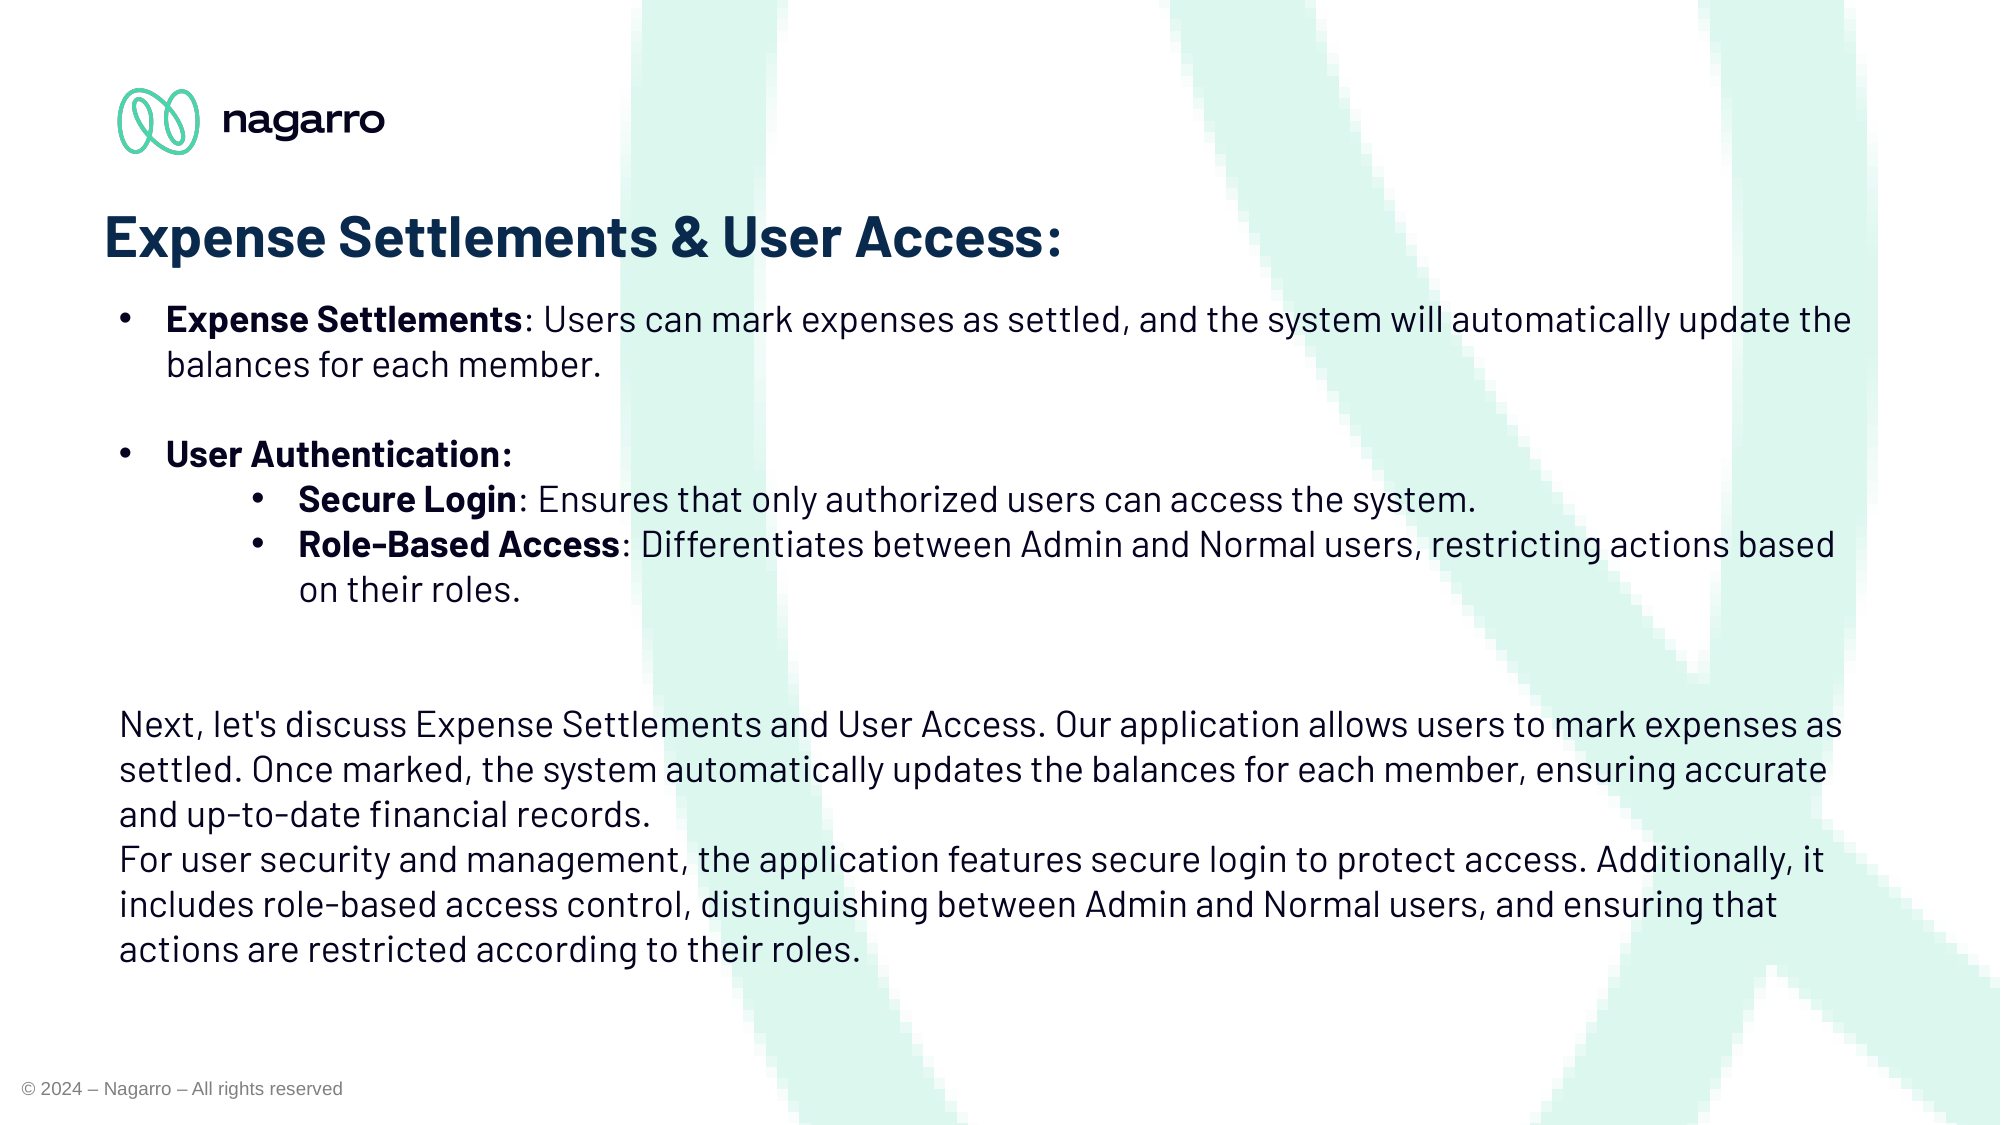

# Expense Settlements & User Access:
Expense Settlements: Users can mark expenses as settled, and the system will automatically update the balances for each member.

User Authentication:
Secure Login: Ensures that only authorized users can access the system.
Role-Based Access: Differentiates between Admin and Normal users, restricting actions based on their roles.

Next, let's discuss Expense Settlements and User Access. Our application allows users to mark expenses as settled. Once marked, the system automatically updates the balances for each member, ensuring accurate and up-to-date financial records.
For user security and management, the application features secure login to protect access. Additionally, it includes role-based access control, distinguishing between Admin and Normal users, and ensuring that actions are restricted according to their roles.